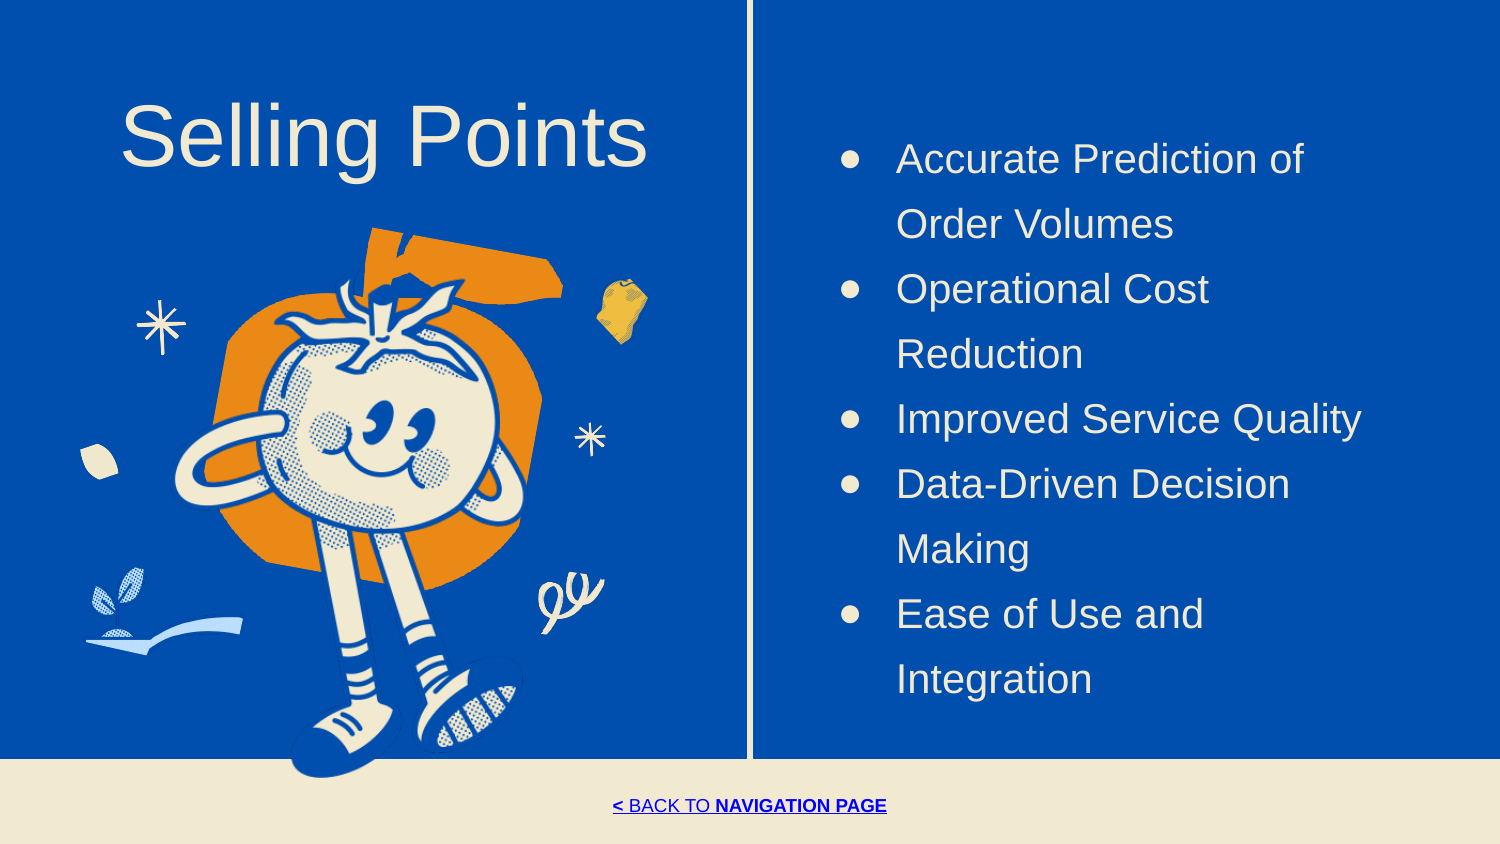

Selling Points
Accurate Prediction of Order Volumes
Operational Cost Reduction
Improved Service Quality
Data-Driven Decision Making
Ease of Use and Integration

< BACK TO NAVIGATION PAGE